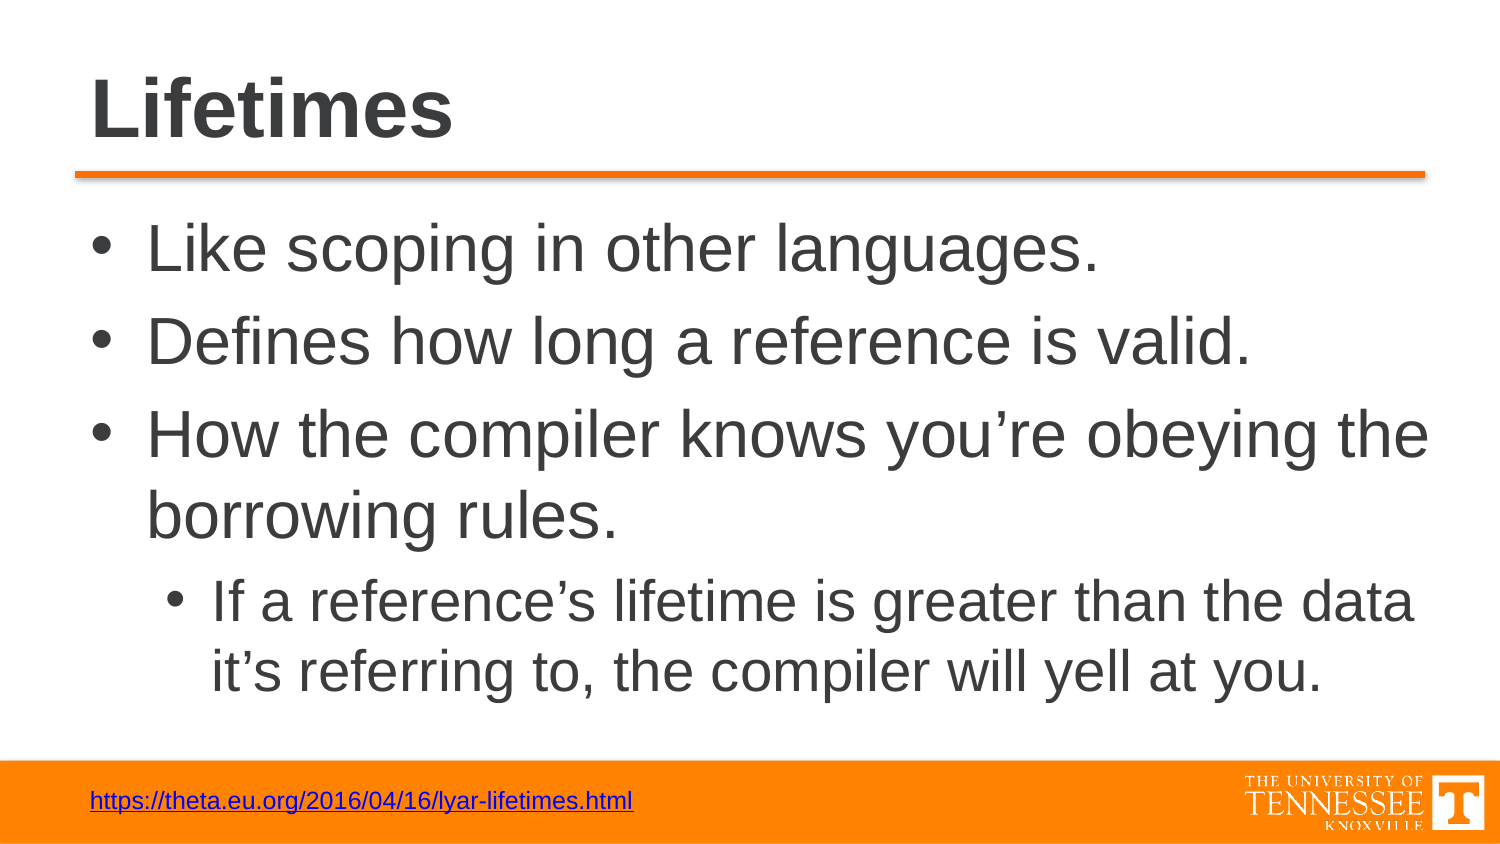

# Lifetimes
Like scoping in other languages.
Defines how long a reference is valid.
How the compiler knows you’re obeying the borrowing rules.
If a reference’s lifetime is greater than the data it’s referring to, the compiler will yell at you.
https://theta.eu.org/2016/04/16/lyar-lifetimes.html